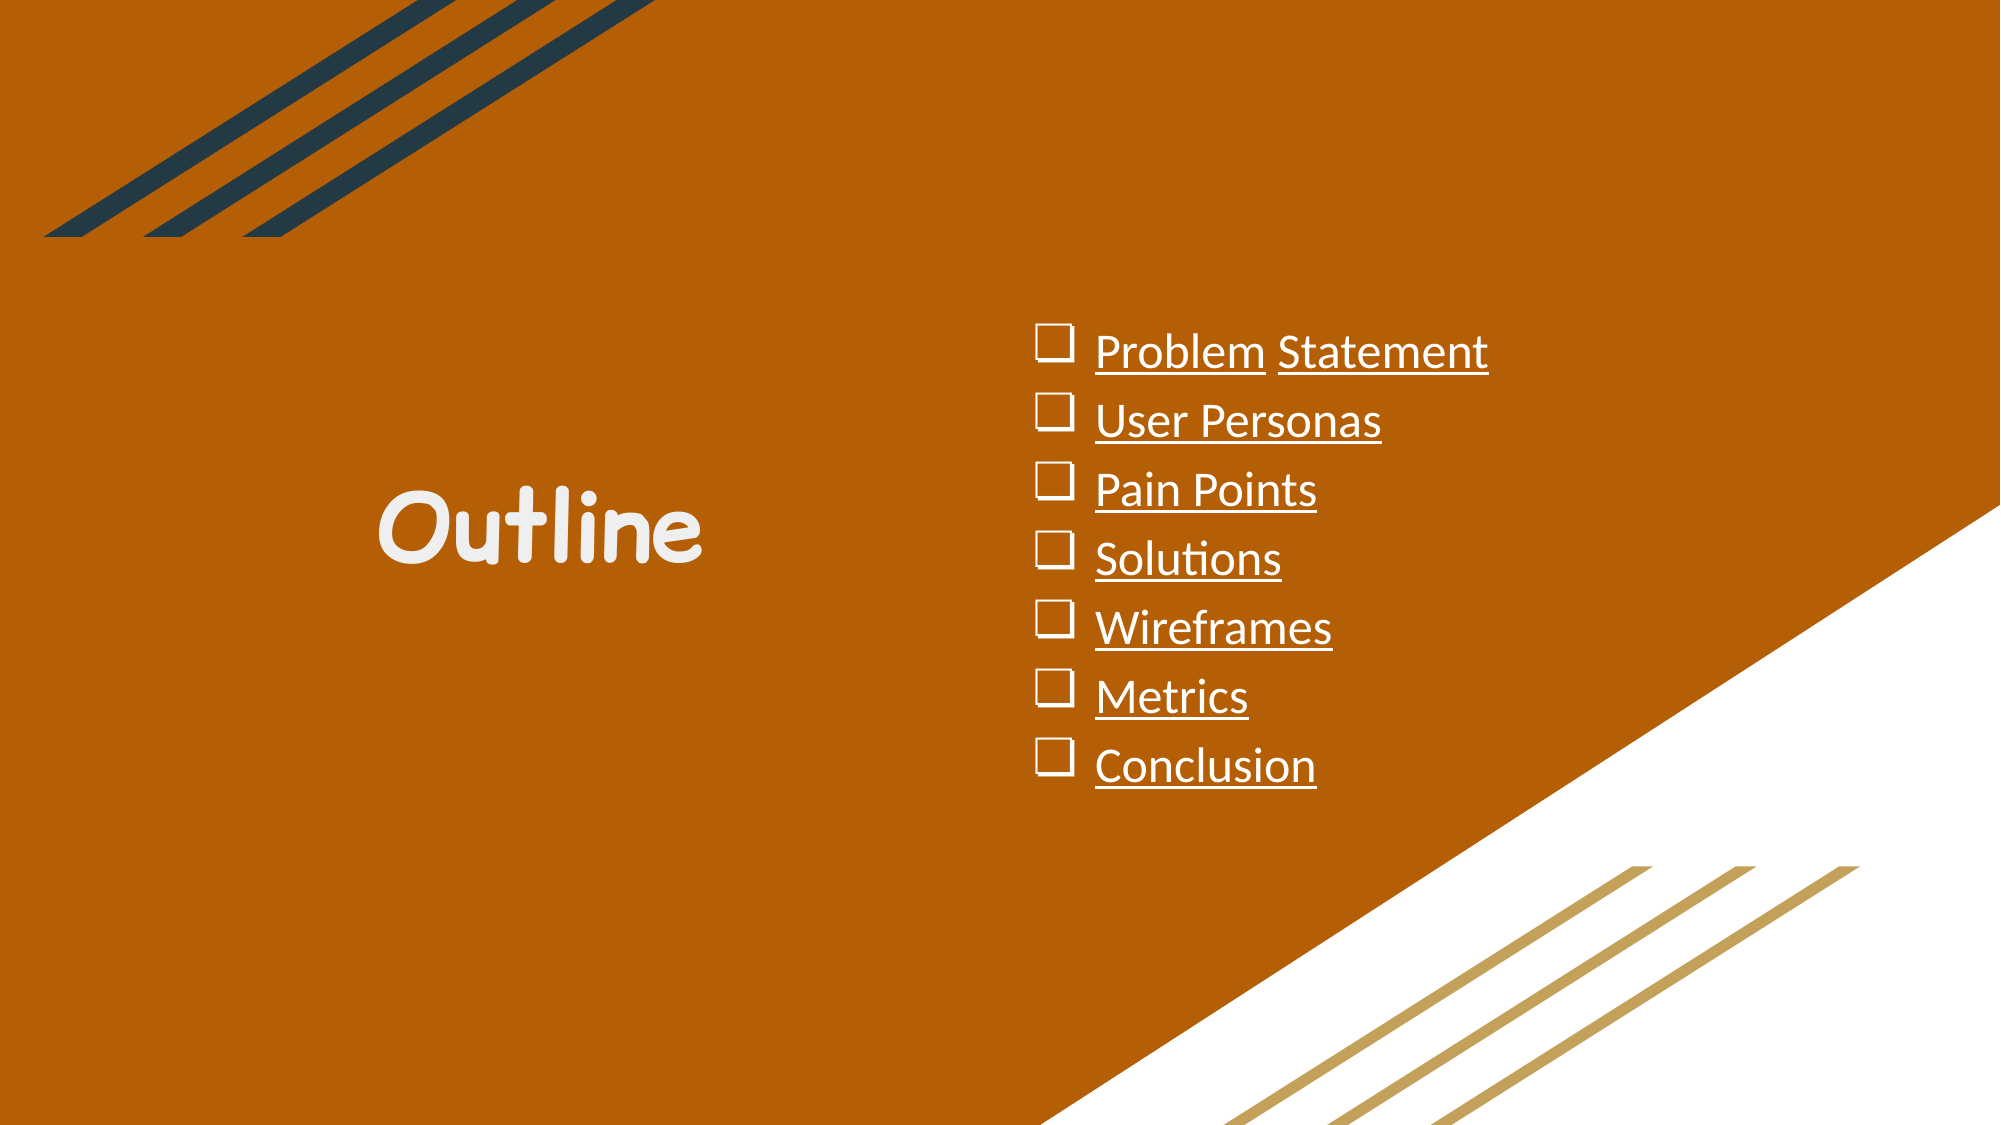

# Outline
Problem Statement
User Personas
Pain Points
Solutions
Wireframes
Metrics
Conclusion